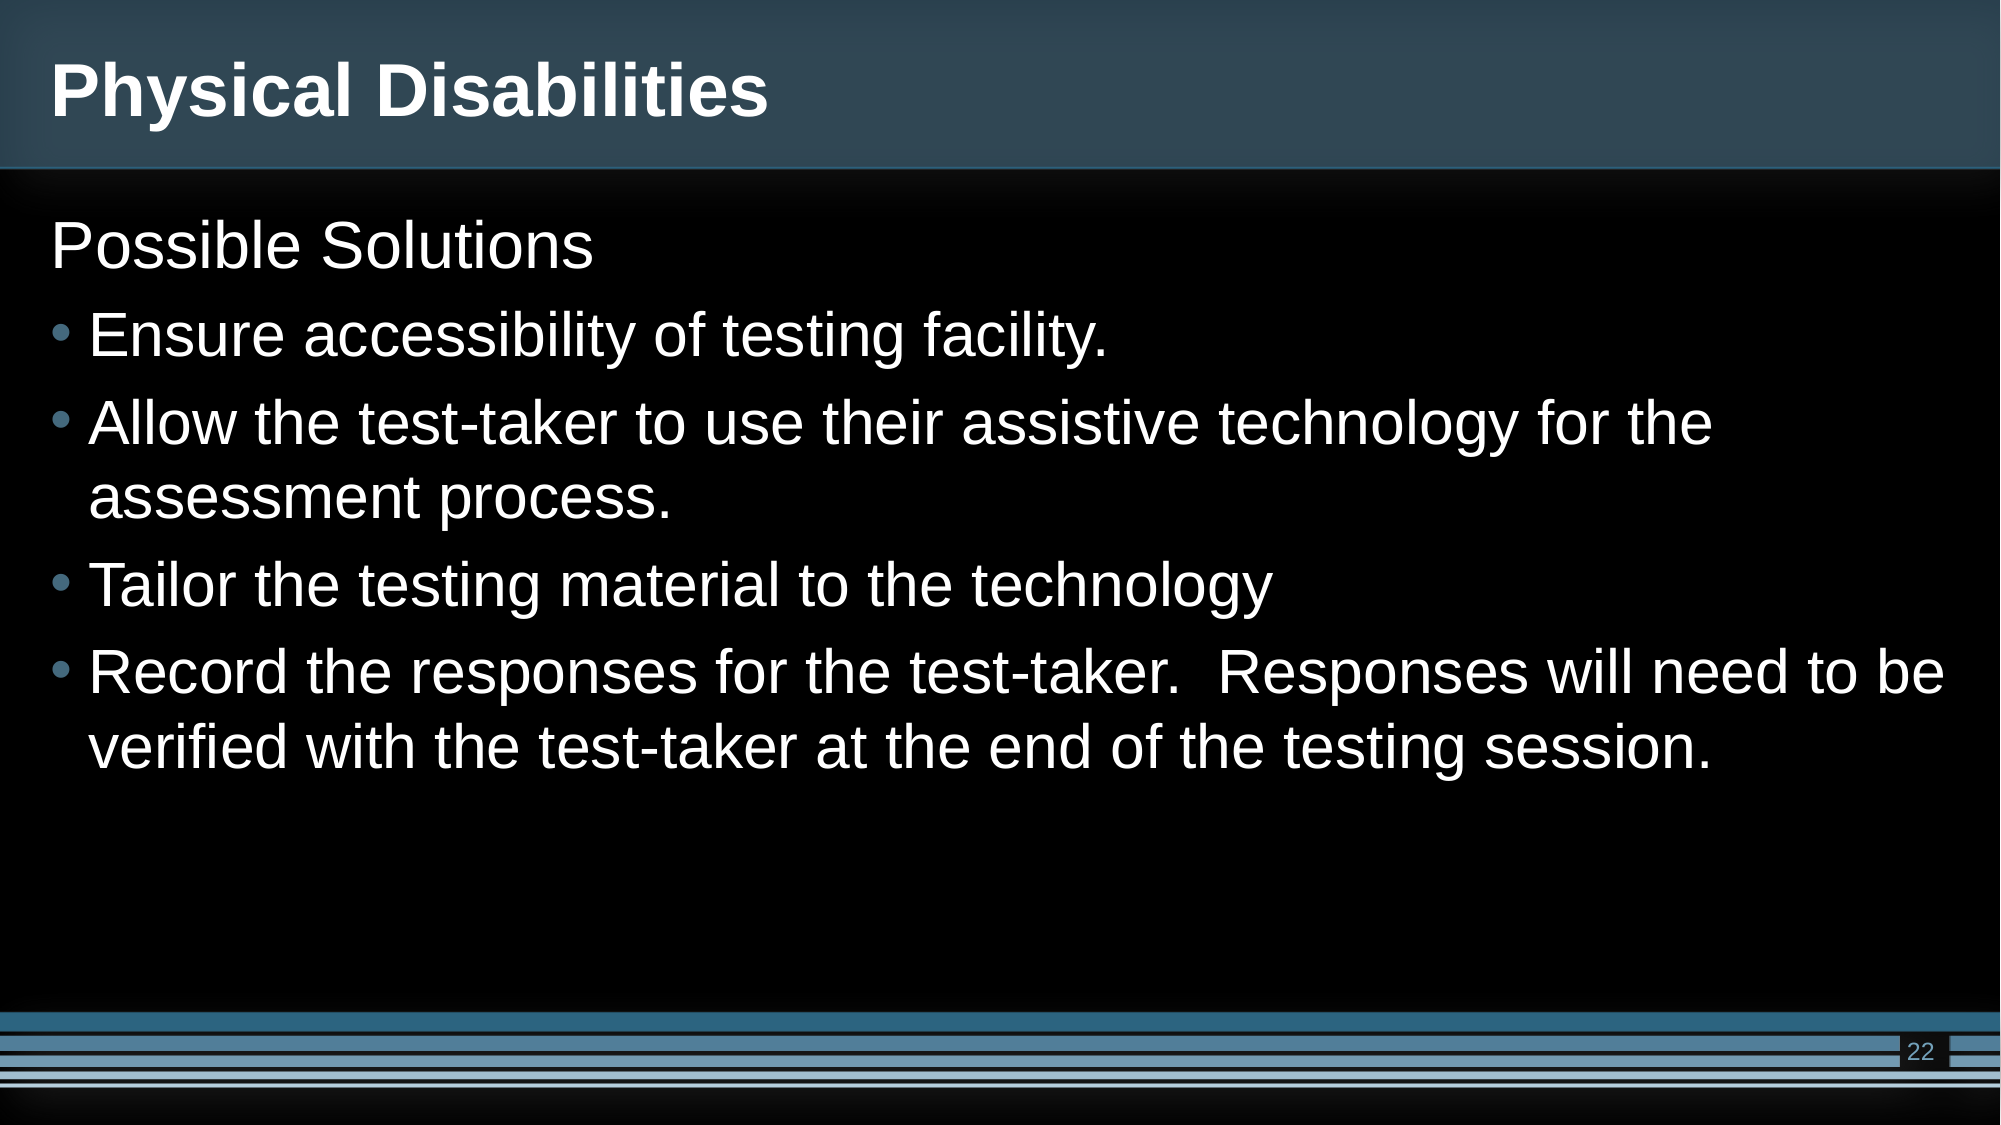

# Physical Disabilities
Possible Solutions
Ensure accessibility of testing facility.
Allow the test-taker to use their assistive technology for the assessment process.
Tailor the testing material to the technology
Record the responses for the test-taker.  Responses will need to be verified with the test-taker at the end of the testing session.

22